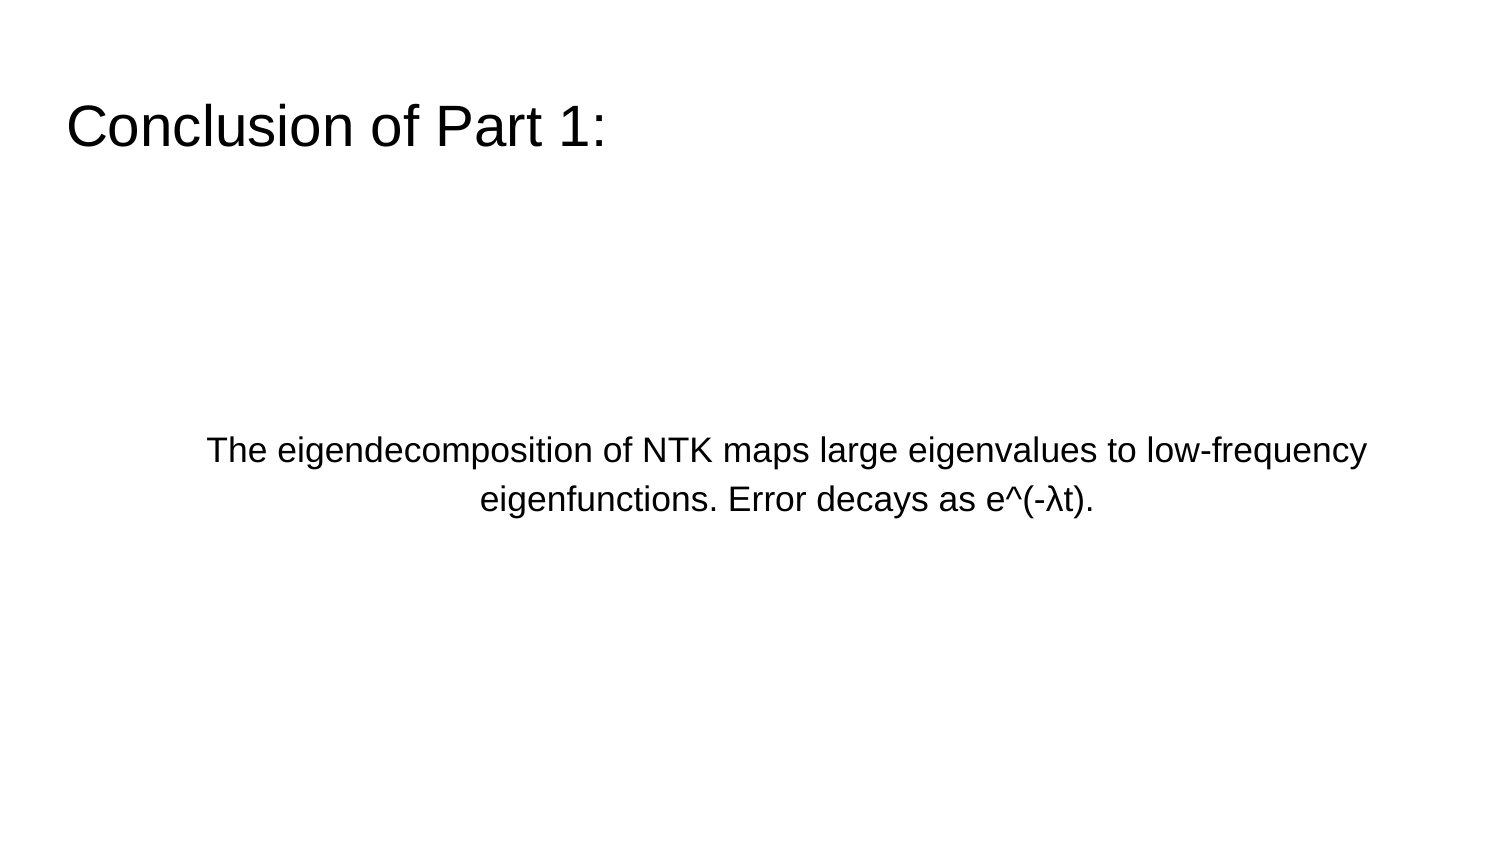

# Conclusion of Part 1:
The eigendecomposition of NTK maps large eigenvalues to low-frequency eigenfunctions. Error decays as e^(-λt).